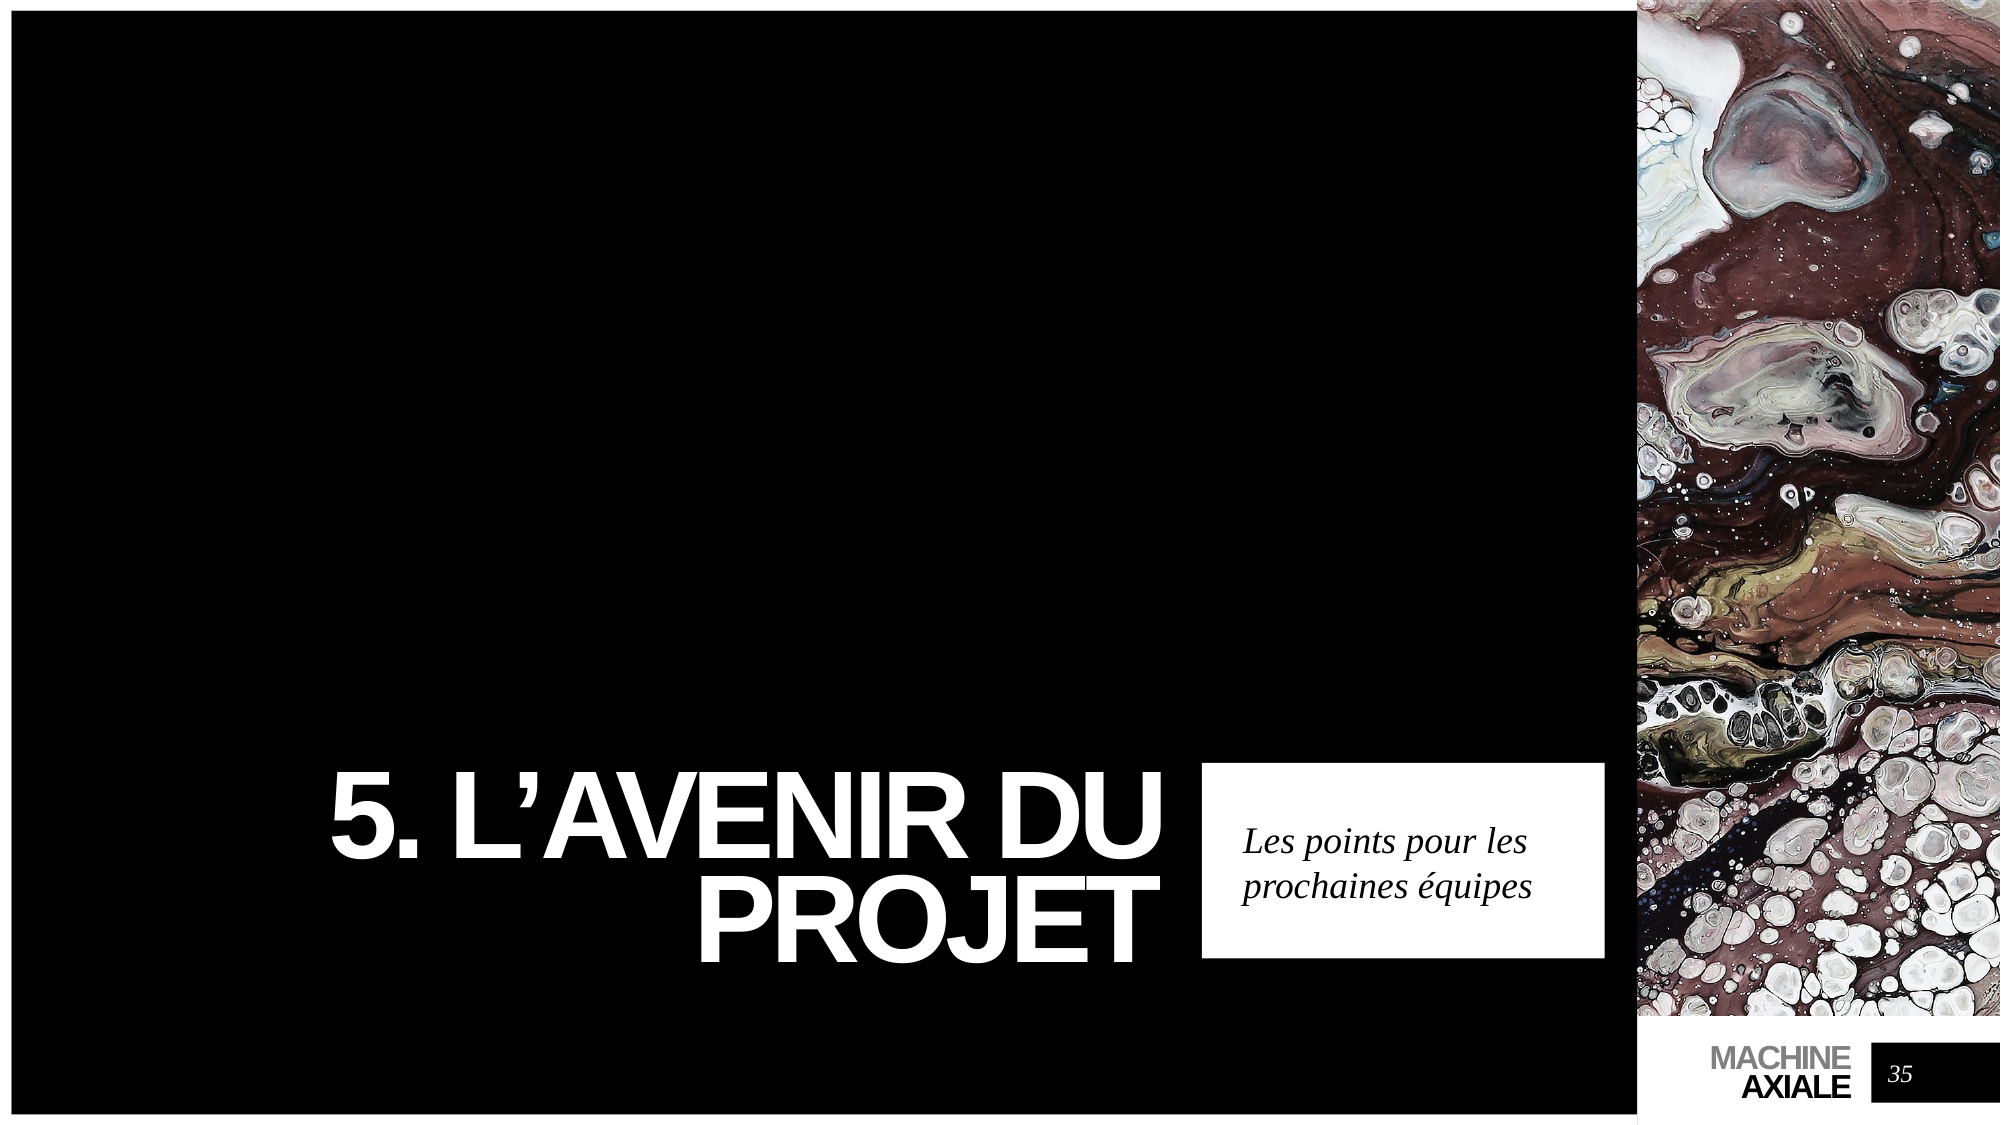

# 5. L’AVENIR DU PROJET
Les points pour les prochaines équipes
35